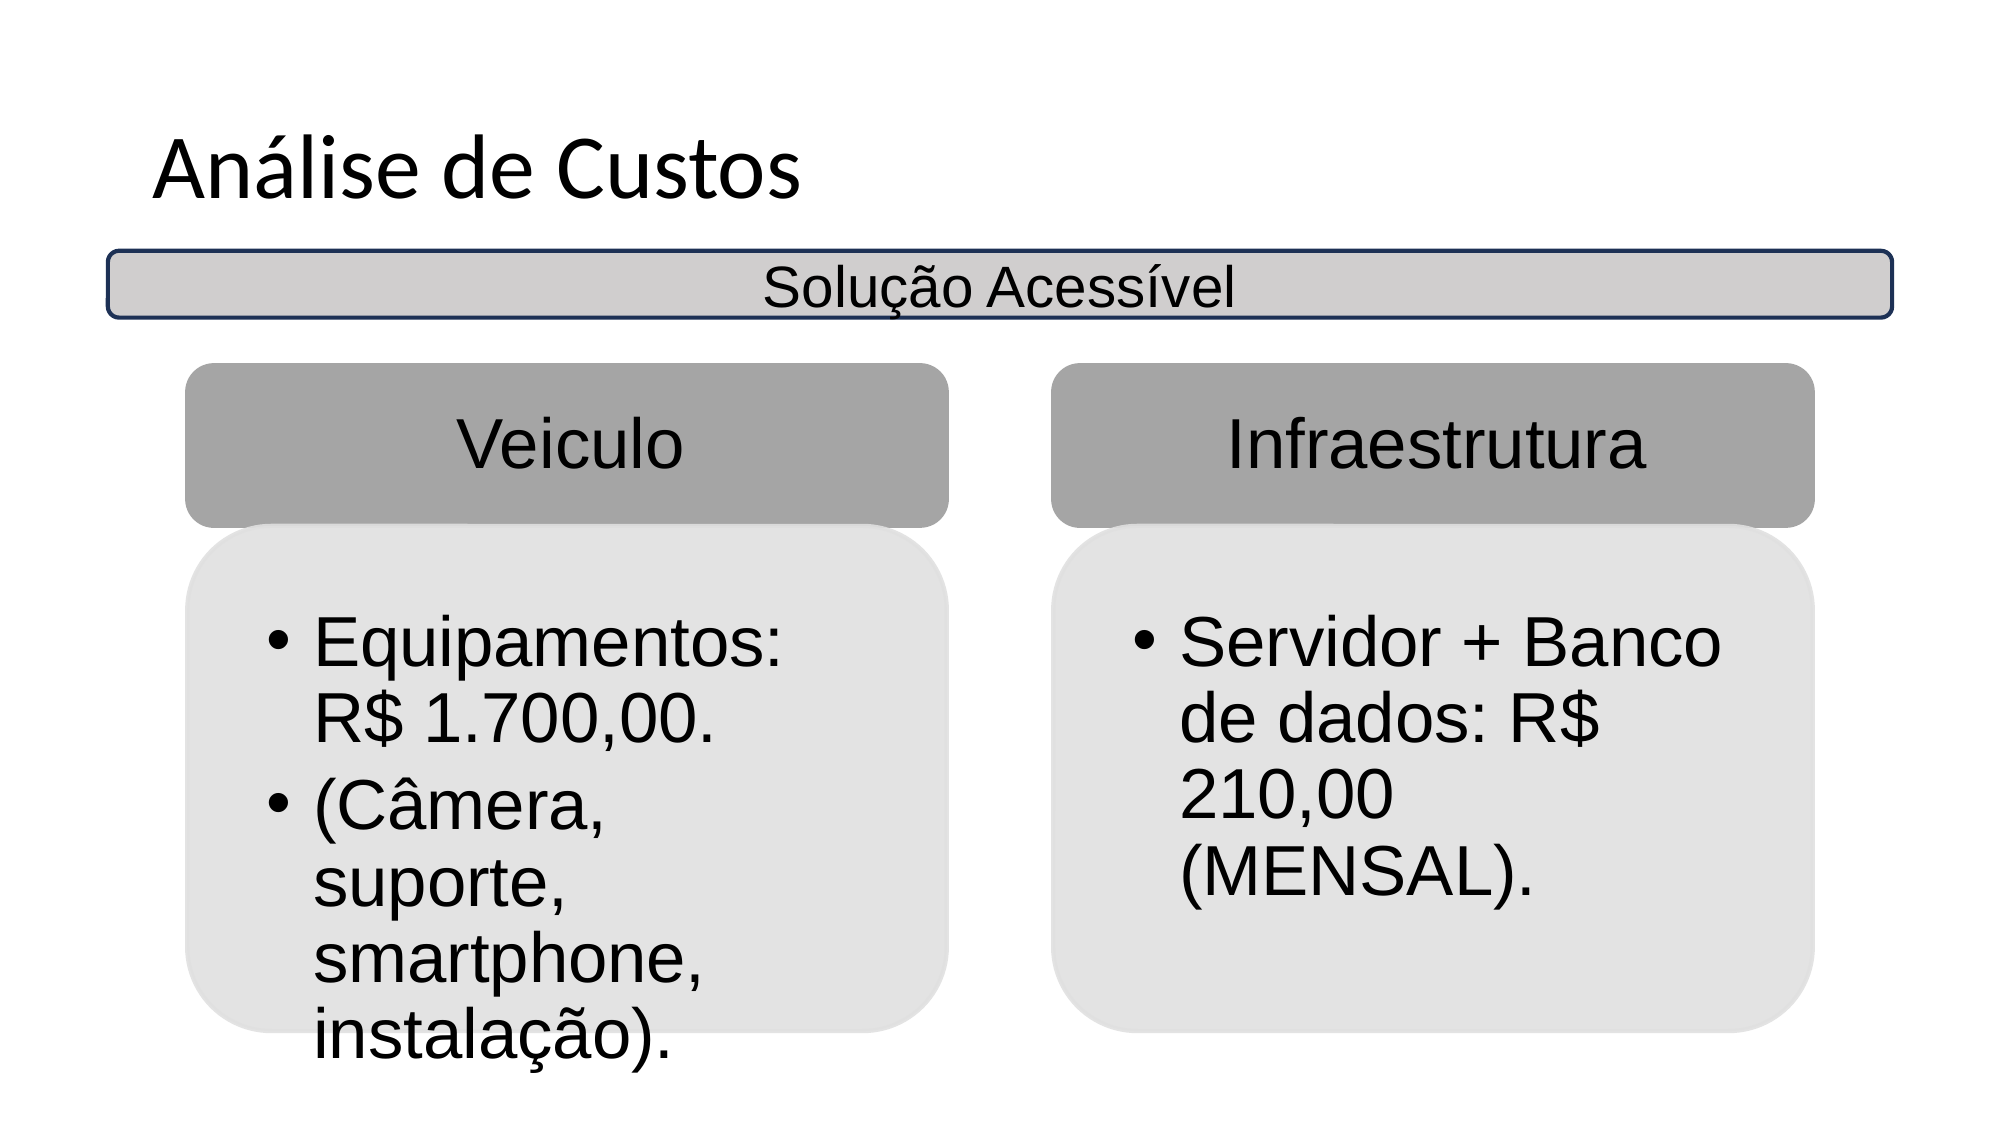

# Análise de Custos
Solução Acessível
Veiculo
Equipamentos: R$ 1.700,00.
(Câmera, suporte, smartphone, instalação).
Infraestrutura
Servidor + Banco de dados: R$ 210,00 (MENSAL).